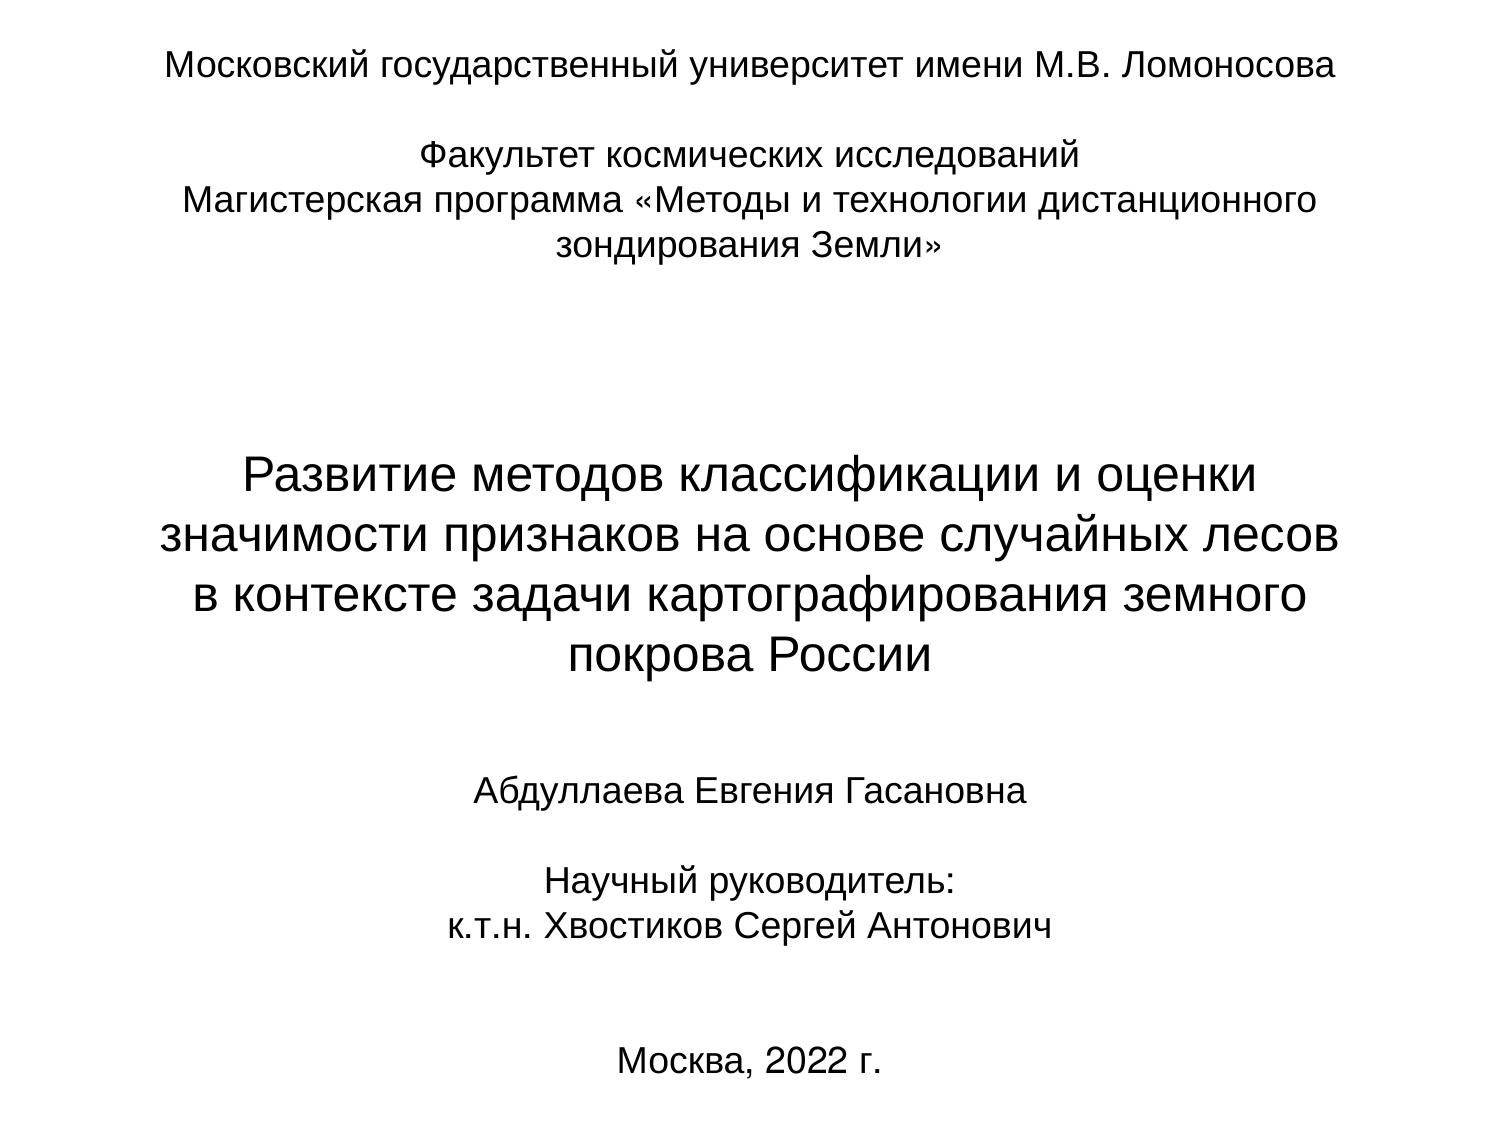

Московский государственный университет имени М.В. Ломоносова
Факультет космических исследований
Магистерская программа «Методы и технологии дистанционного
зондирования Земли»
Развитие методов классификации и оценки значимости признаков на основе случайных лесов в контексте задачи картографирования земного покрова России
Абдуллаева Евгения Гасановна

Научный руководитель:
к.т.н. Хвостиков Сергей Антонович

Москва, 2022 г.